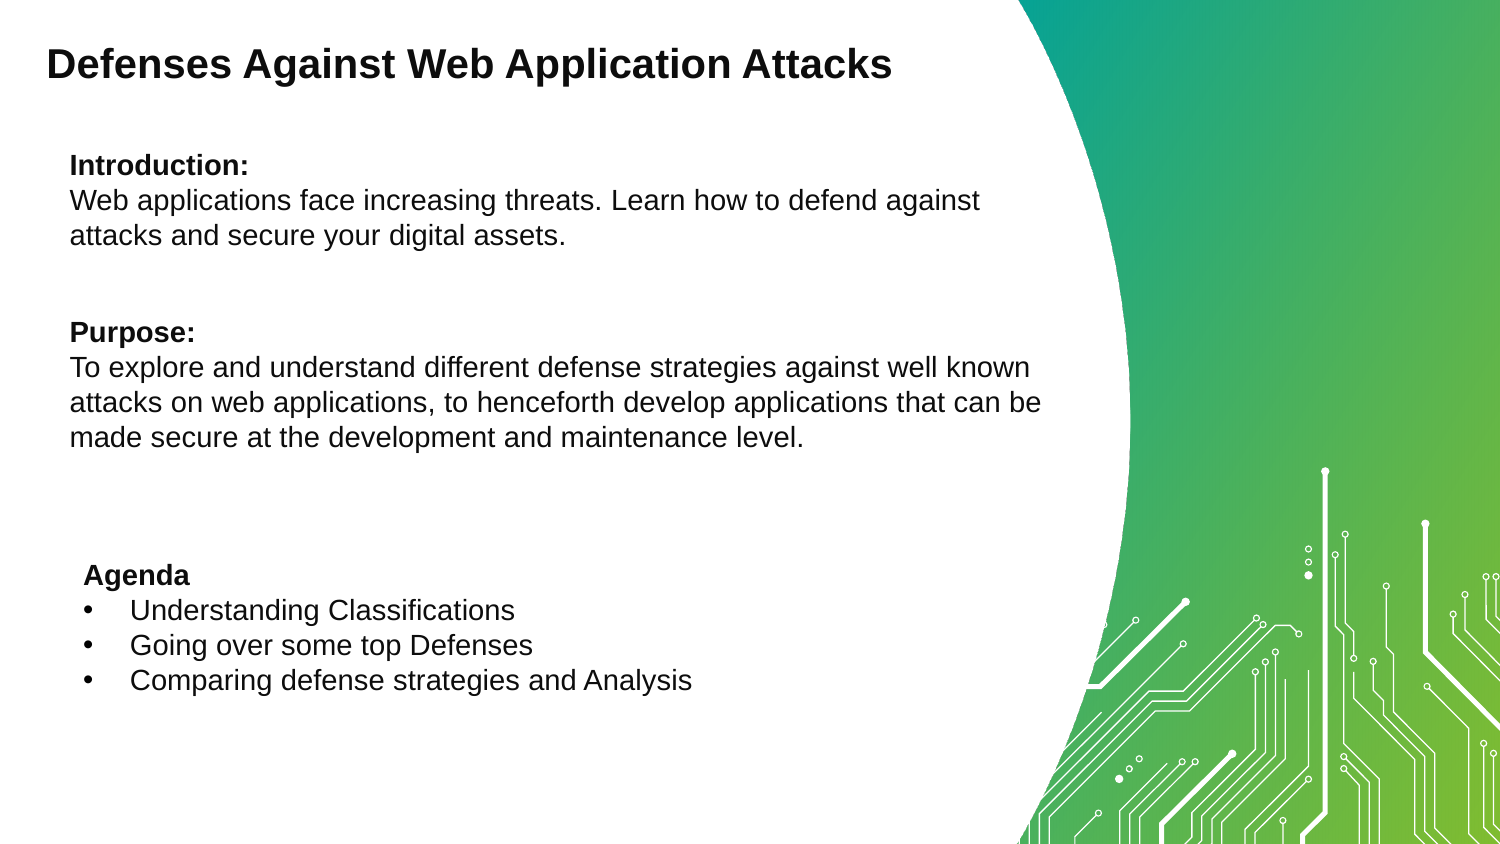

Defenses Against Web Application Attacks
Introduction:
Web applications face increasing threats. Learn how to defend against attacks and secure your digital assets.
Purpose:
To explore and understand different defense strategies against well known attacks on web applications, to henceforth develop applications that can be made secure at the development and maintenance level.
Agenda
Understanding Classifications
Going over some top Defenses
Comparing defense strategies and Analysis